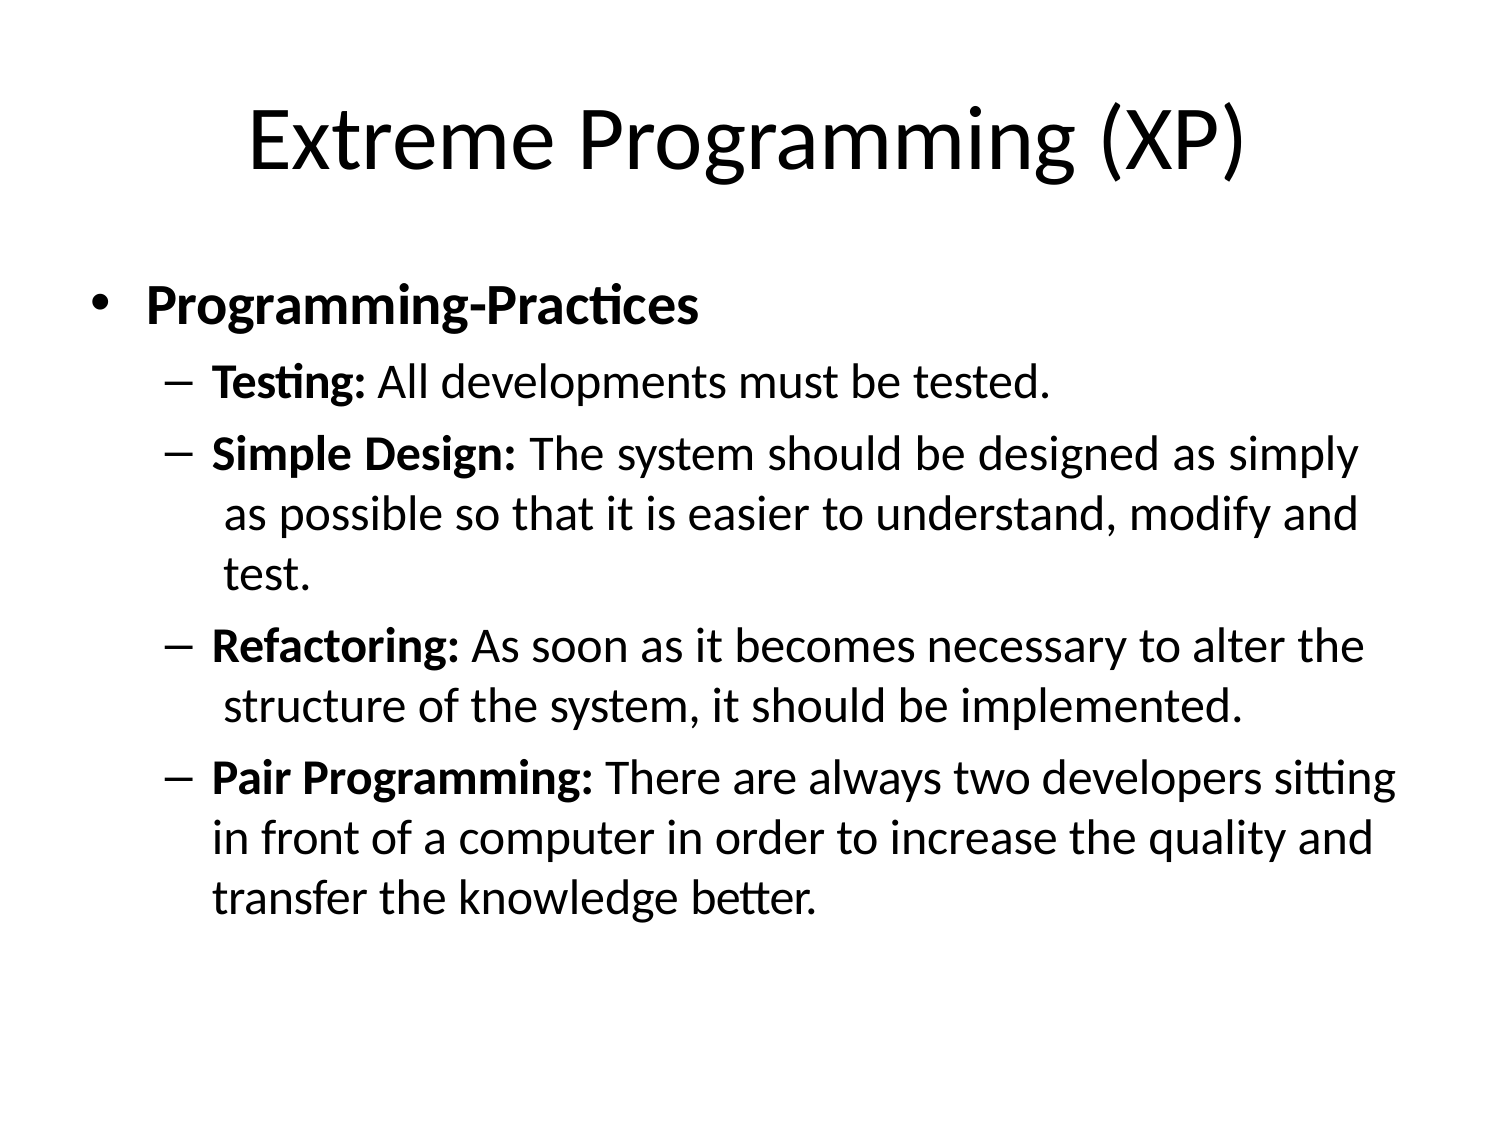

# Extreme Programming (XP)
Programming-Practices
Testing: All developments must be tested.
Simple Design: The system should be designed as simply  as possible so that it is easier to understand, modify and  test.
Refactoring: As soon as it becomes necessary to alter the  structure of the system, it should be implemented.
Pair Programming: There are always two developers sitting  in front of a computer in order to increase the quality and  transfer the knowledge better.